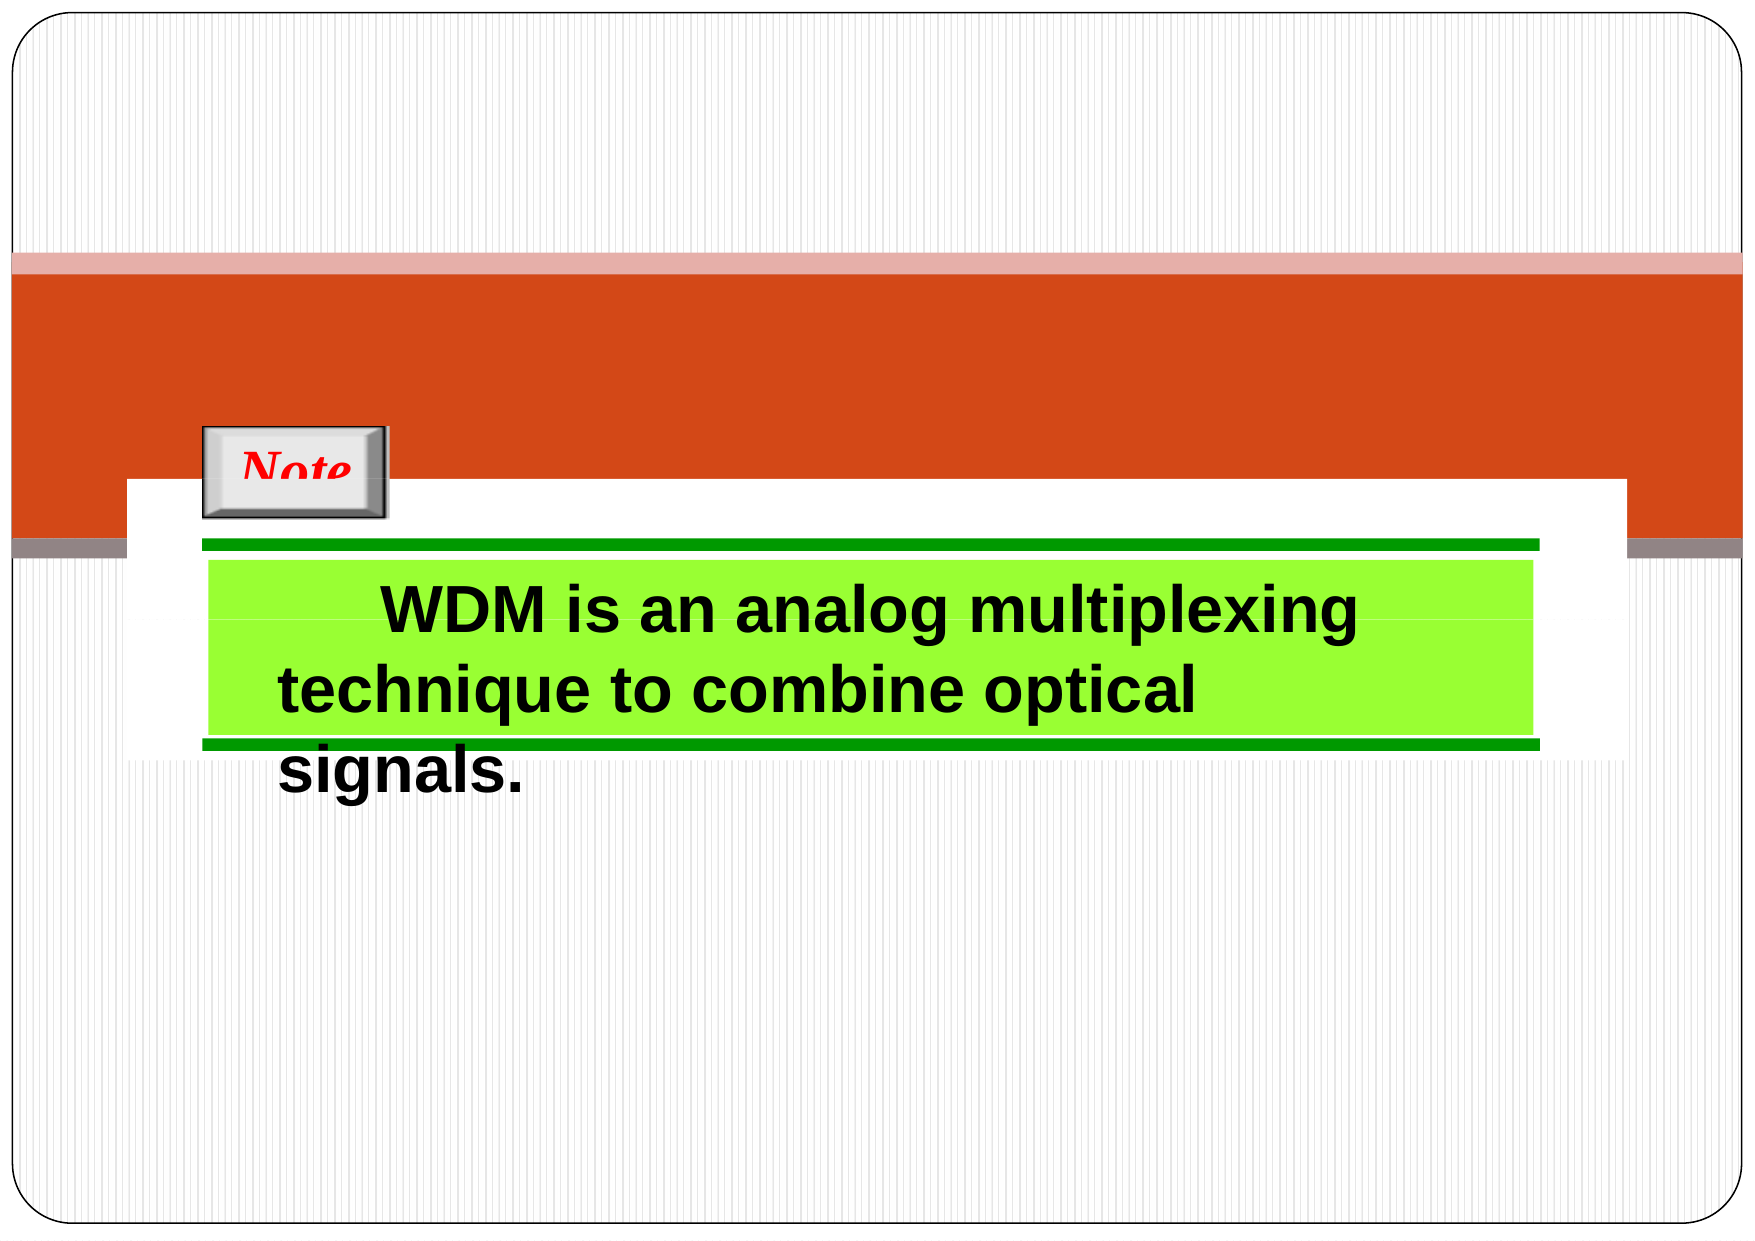

Note

WDM is an analog multiplexing  technique to combine optical signals.